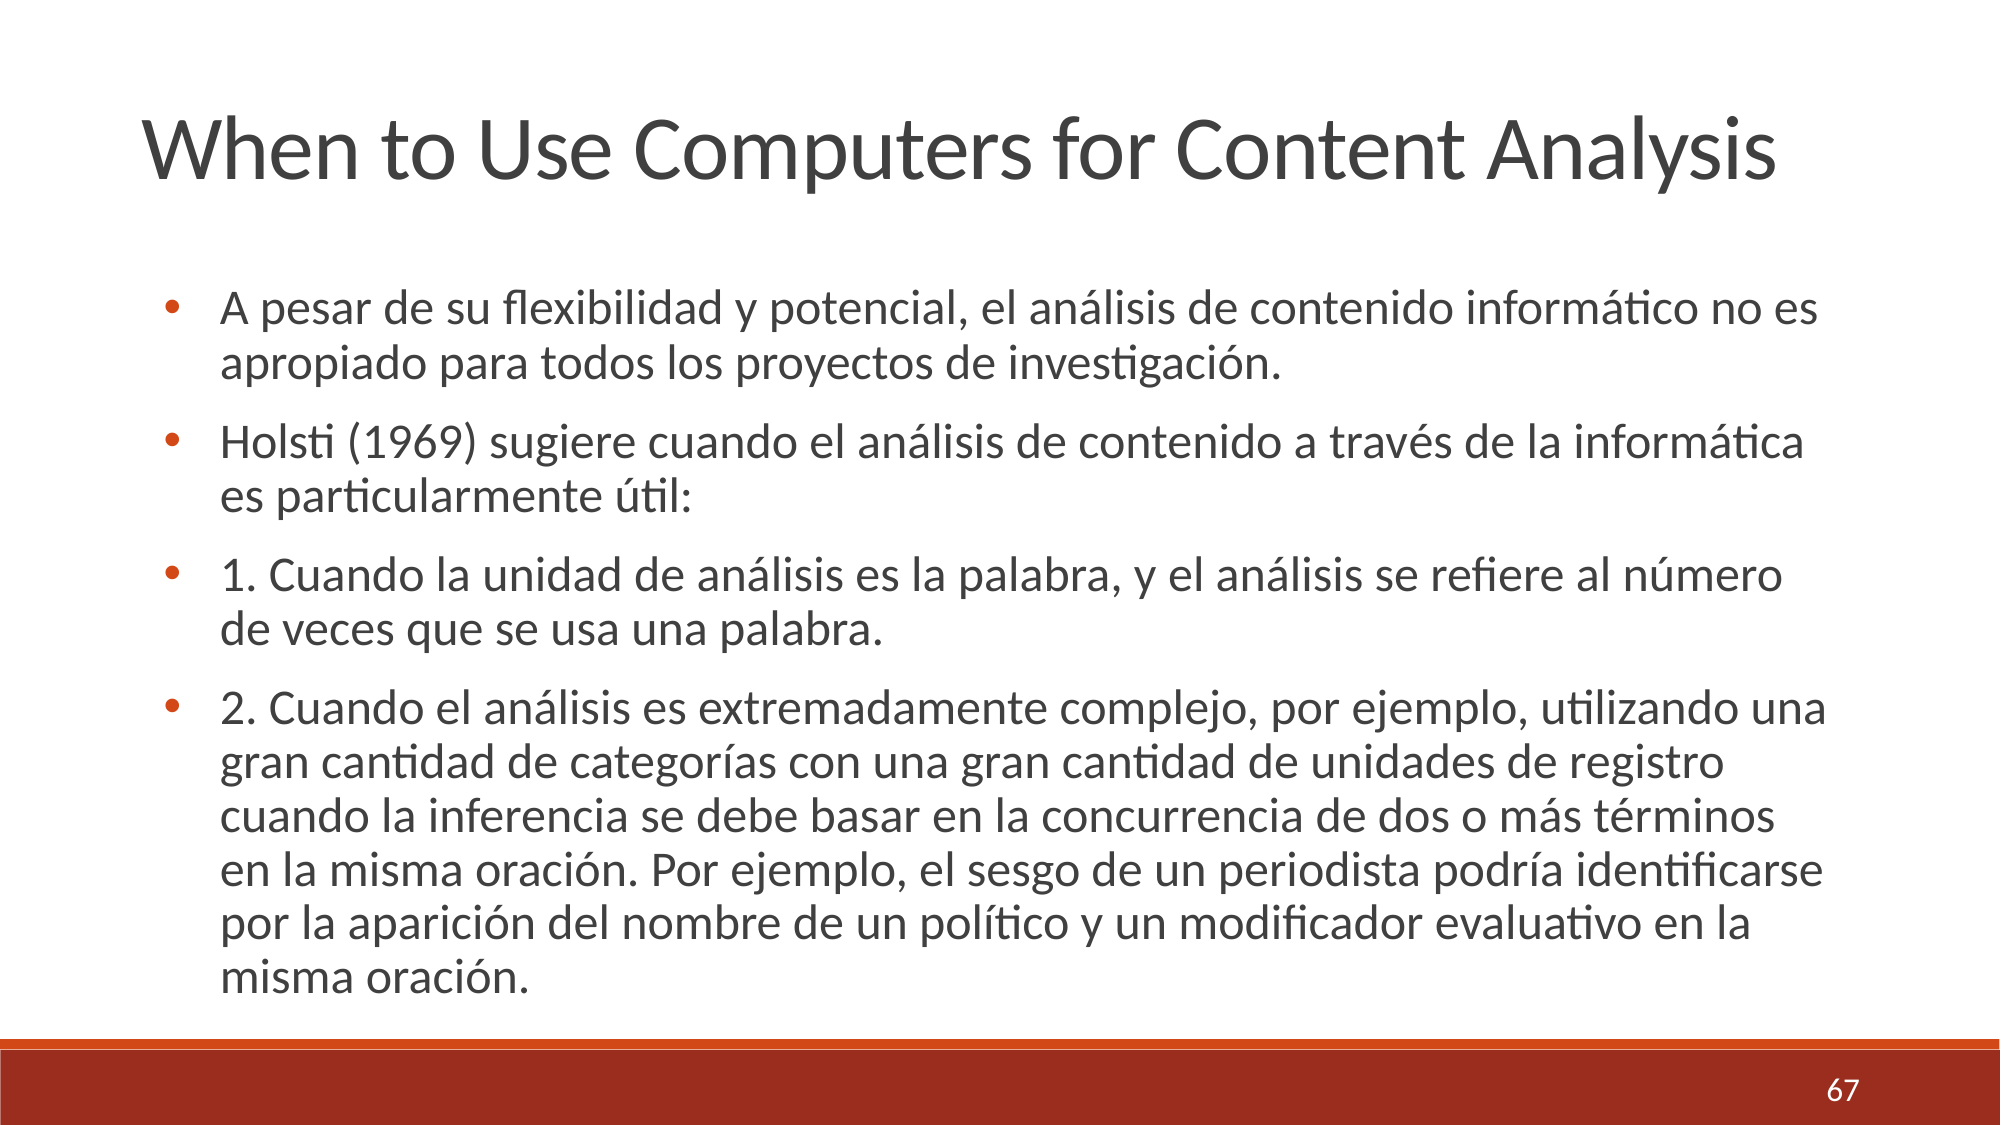

When to Use Computers for Content Analysis
A pesar de su flexibilidad y potencial, el análisis de contenido informático no es apropiado para todos los proyectos de investigación.
Holsti (1969) sugiere cuando el análisis de contenido a través de la informática es particularmente útil:
1. Cuando la unidad de análisis es la palabra, y el análisis se refiere al número de veces que se usa una palabra.
2. Cuando el análisis es extremadamente complejo, por ejemplo, utilizando una gran cantidad de categorías con una gran cantidad de unidades de registro cuando la inferencia se debe basar en la concurrencia de dos o más términos en la misma oración. Por ejemplo, el sesgo de un periodista podría identificarse por la aparición del nombre de un político y un modificador evaluativo en la misma oración.
67